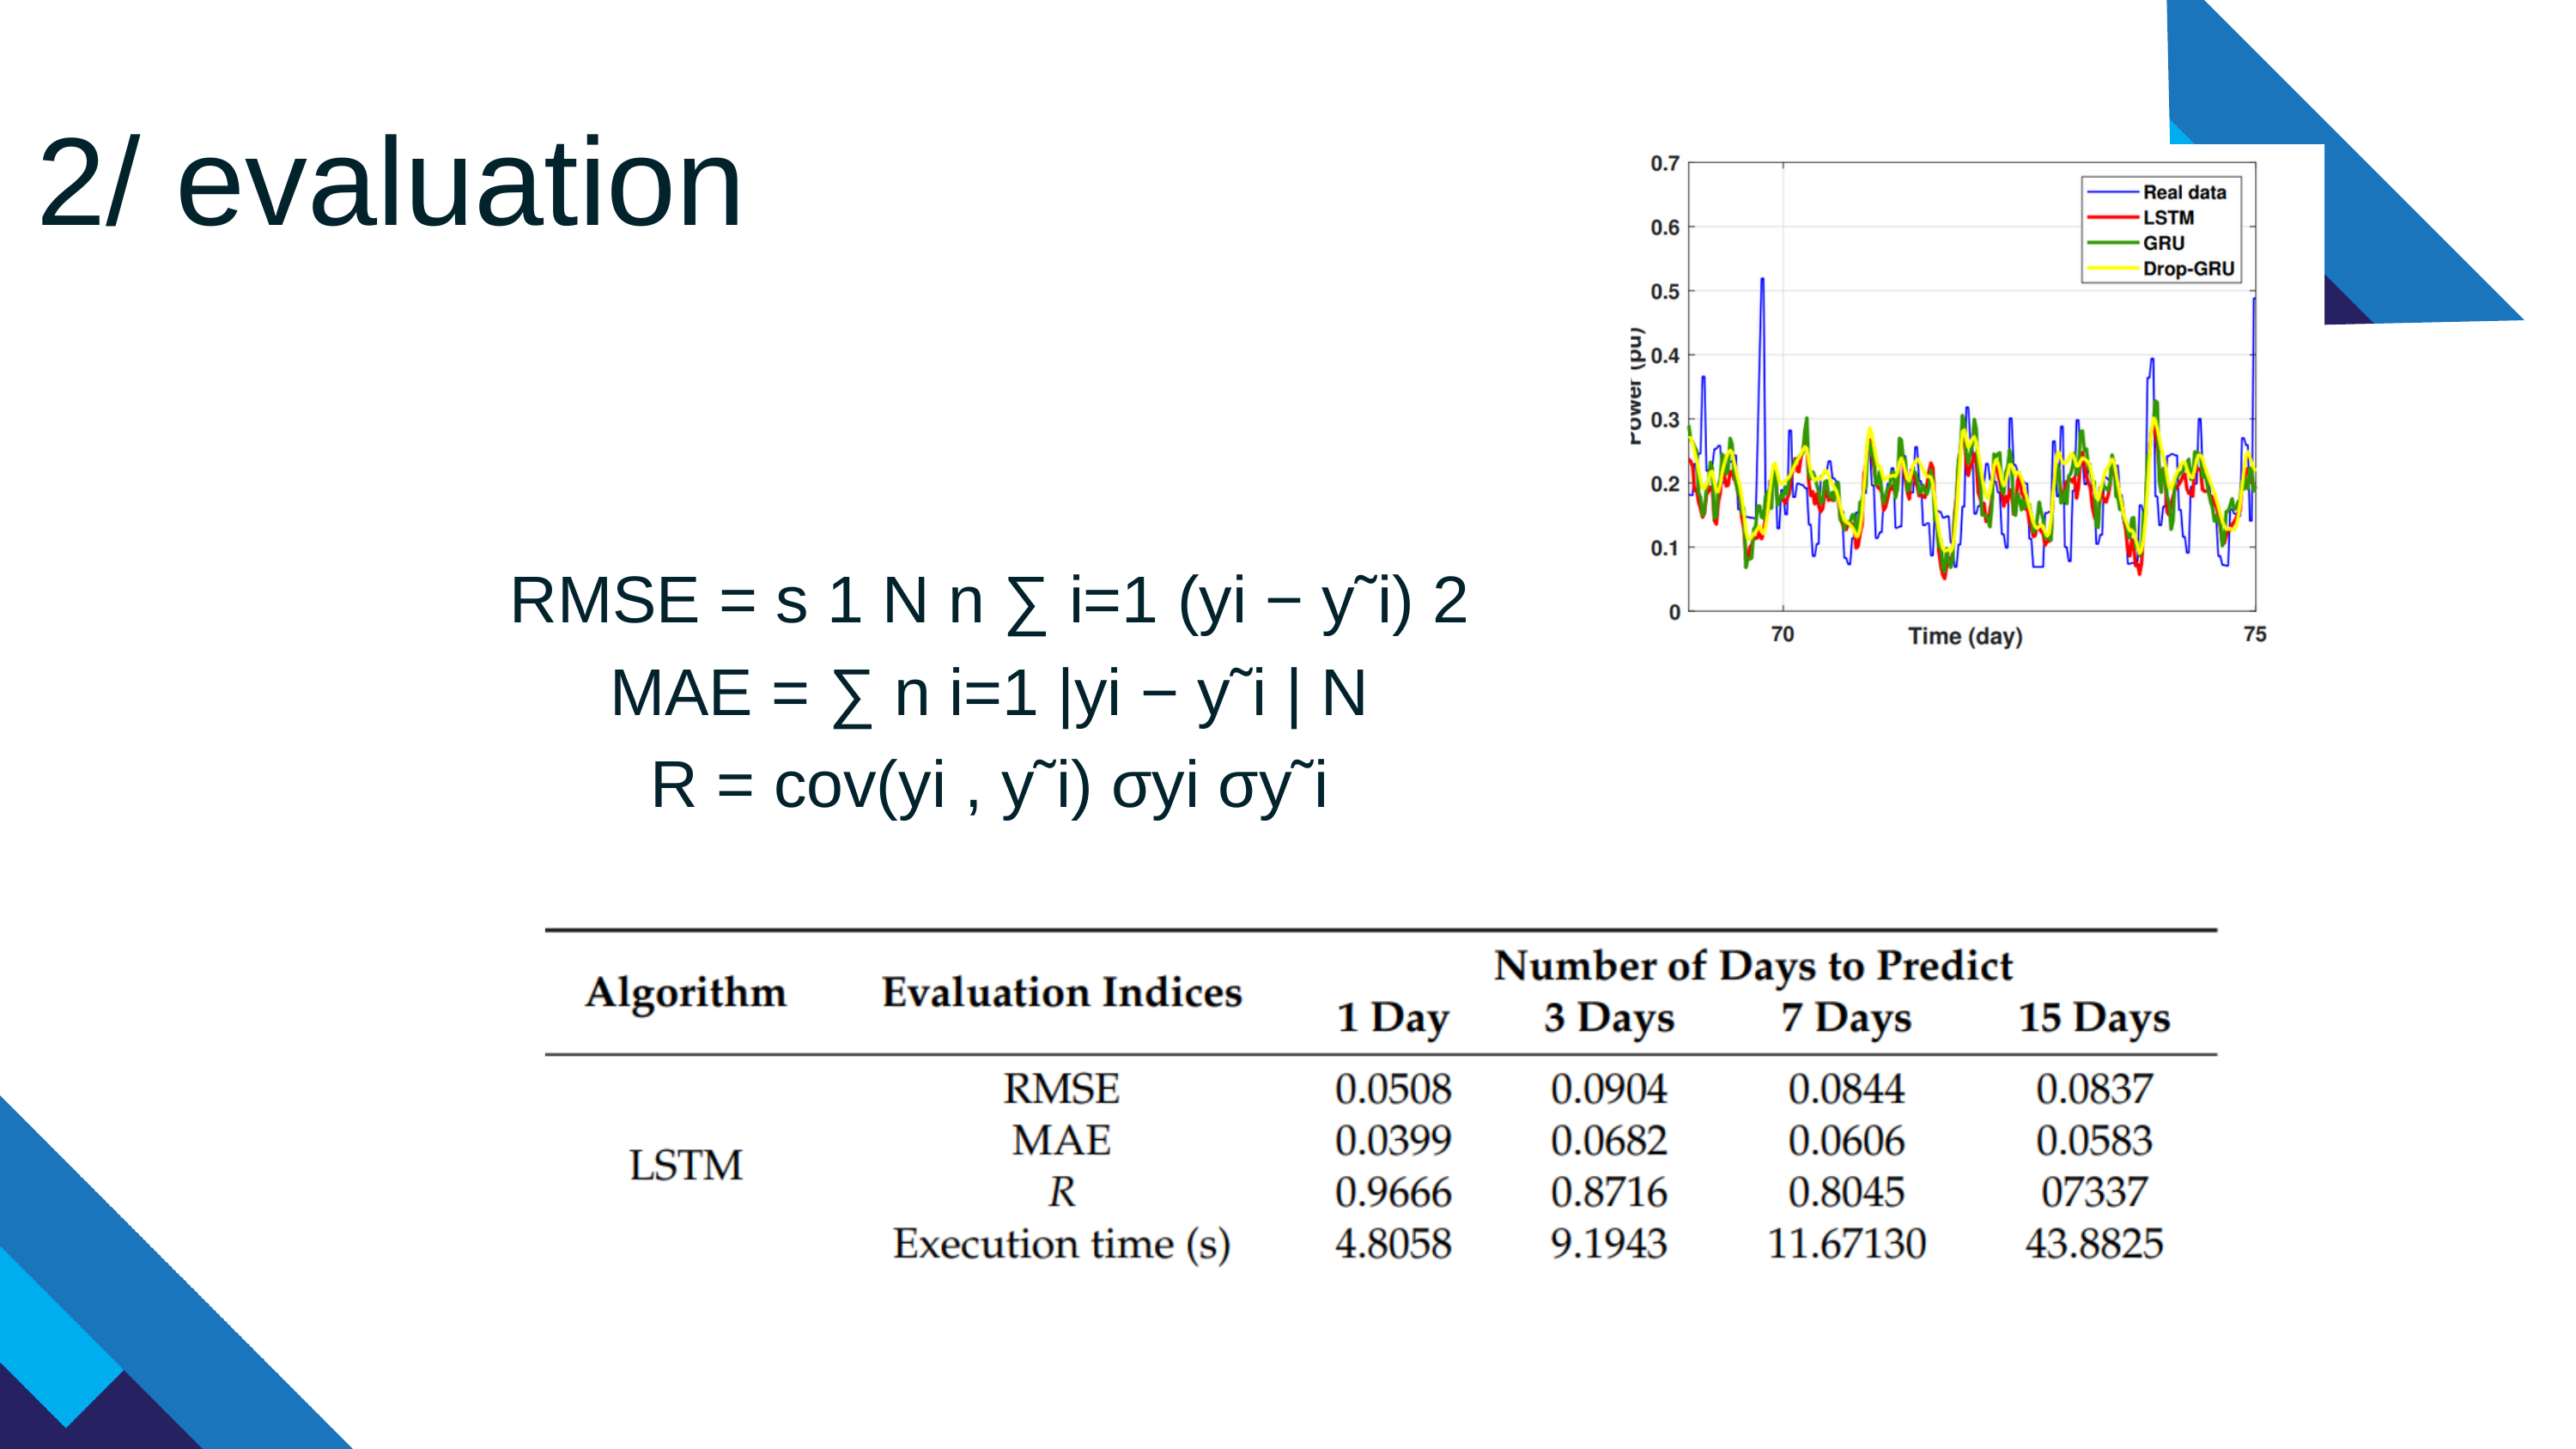

2/ evaluation

RMSE = s 1 N n ∑ i=1 (yi − y˜i) 2
 MAE = ∑ n i=1 |yi − y˜i | N
 R = cov(yi , y˜i) σyi σy˜i